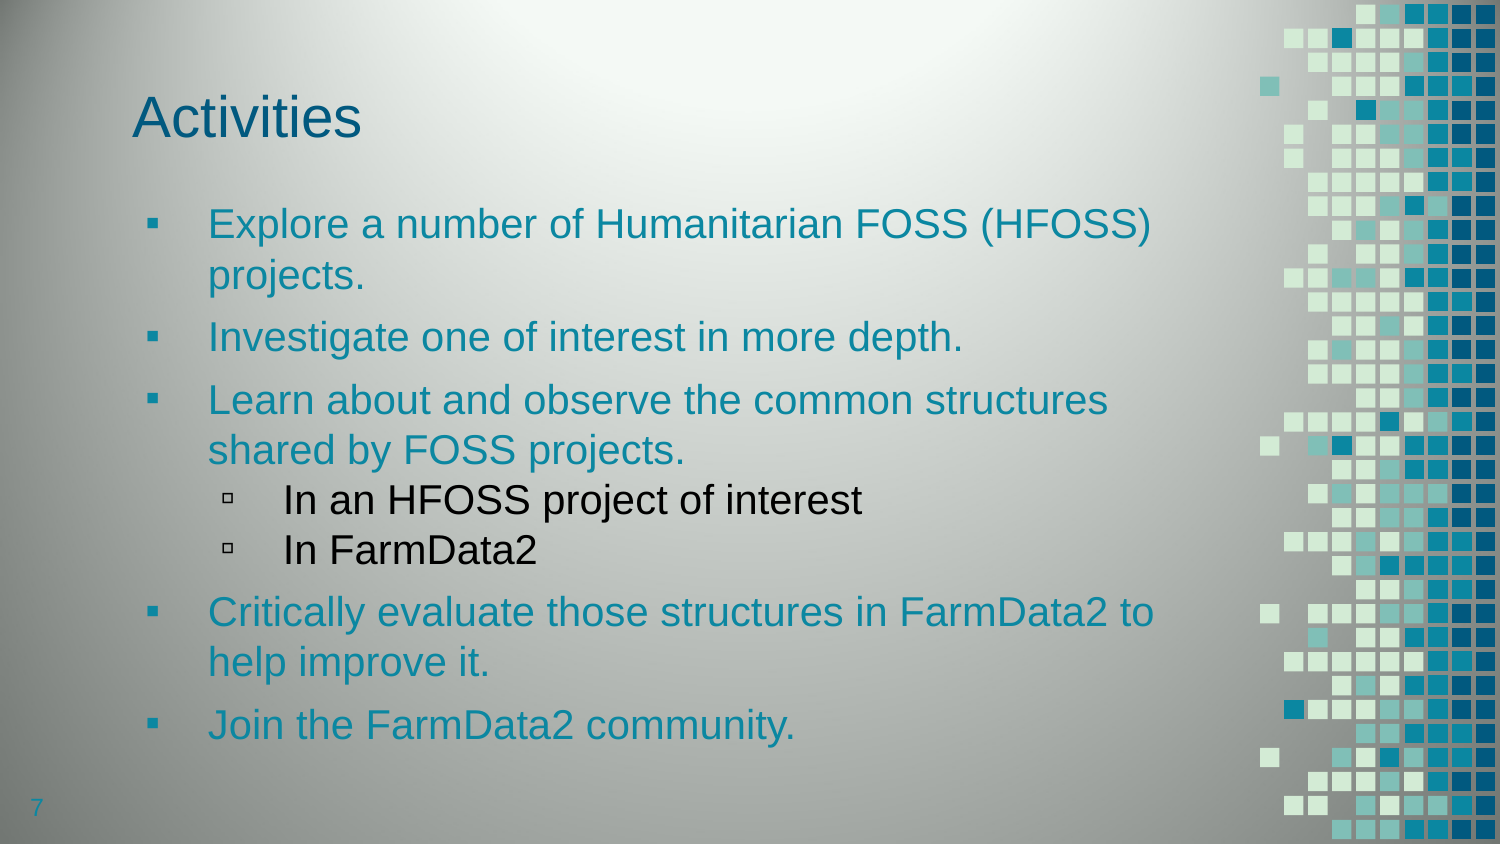

# Activities
Explore a number of Humanitarian FOSS (HFOSS) projects.
Investigate one of interest in more depth.
Learn about and observe the common structures shared by FOSS projects.
In an HFOSS project of interest
In FarmData2
Critically evaluate those structures in FarmData2 to help improve it.
Join the FarmData2 community.

7